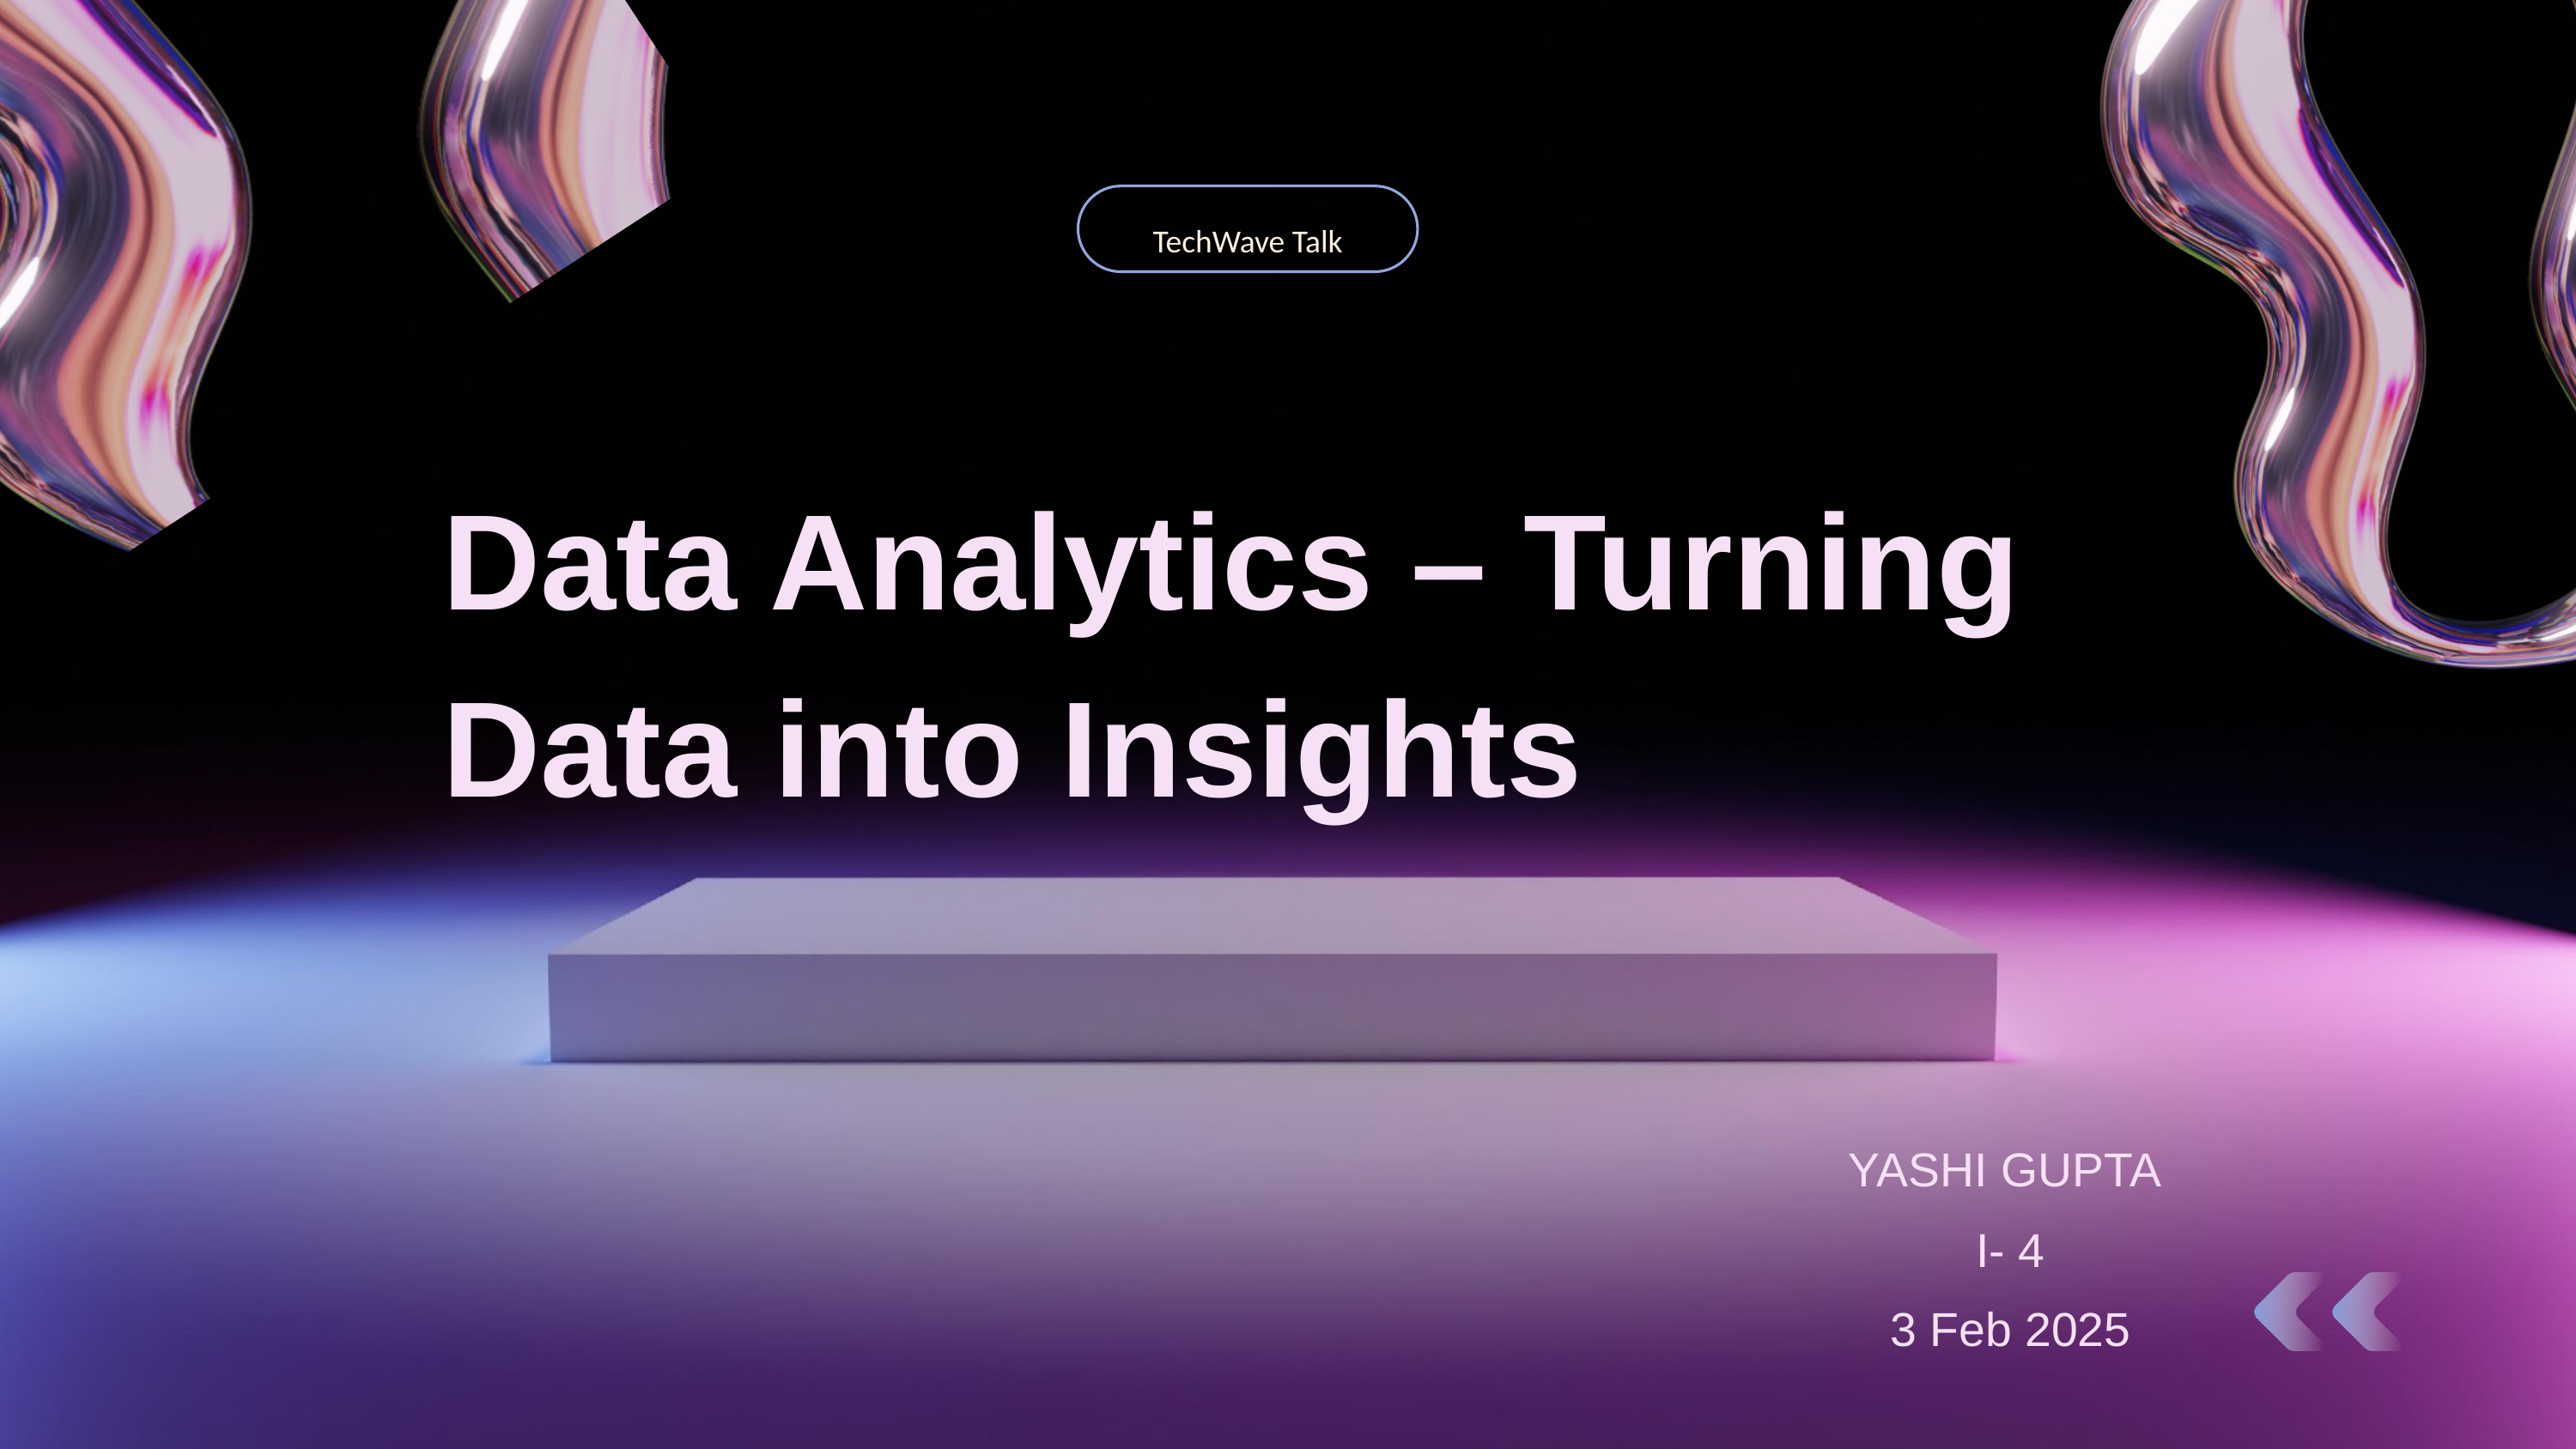

TechWave Talk
Data Analytics – Turning Data into Insights

YASHI GUPTA
I- 4
3 Feb 2025